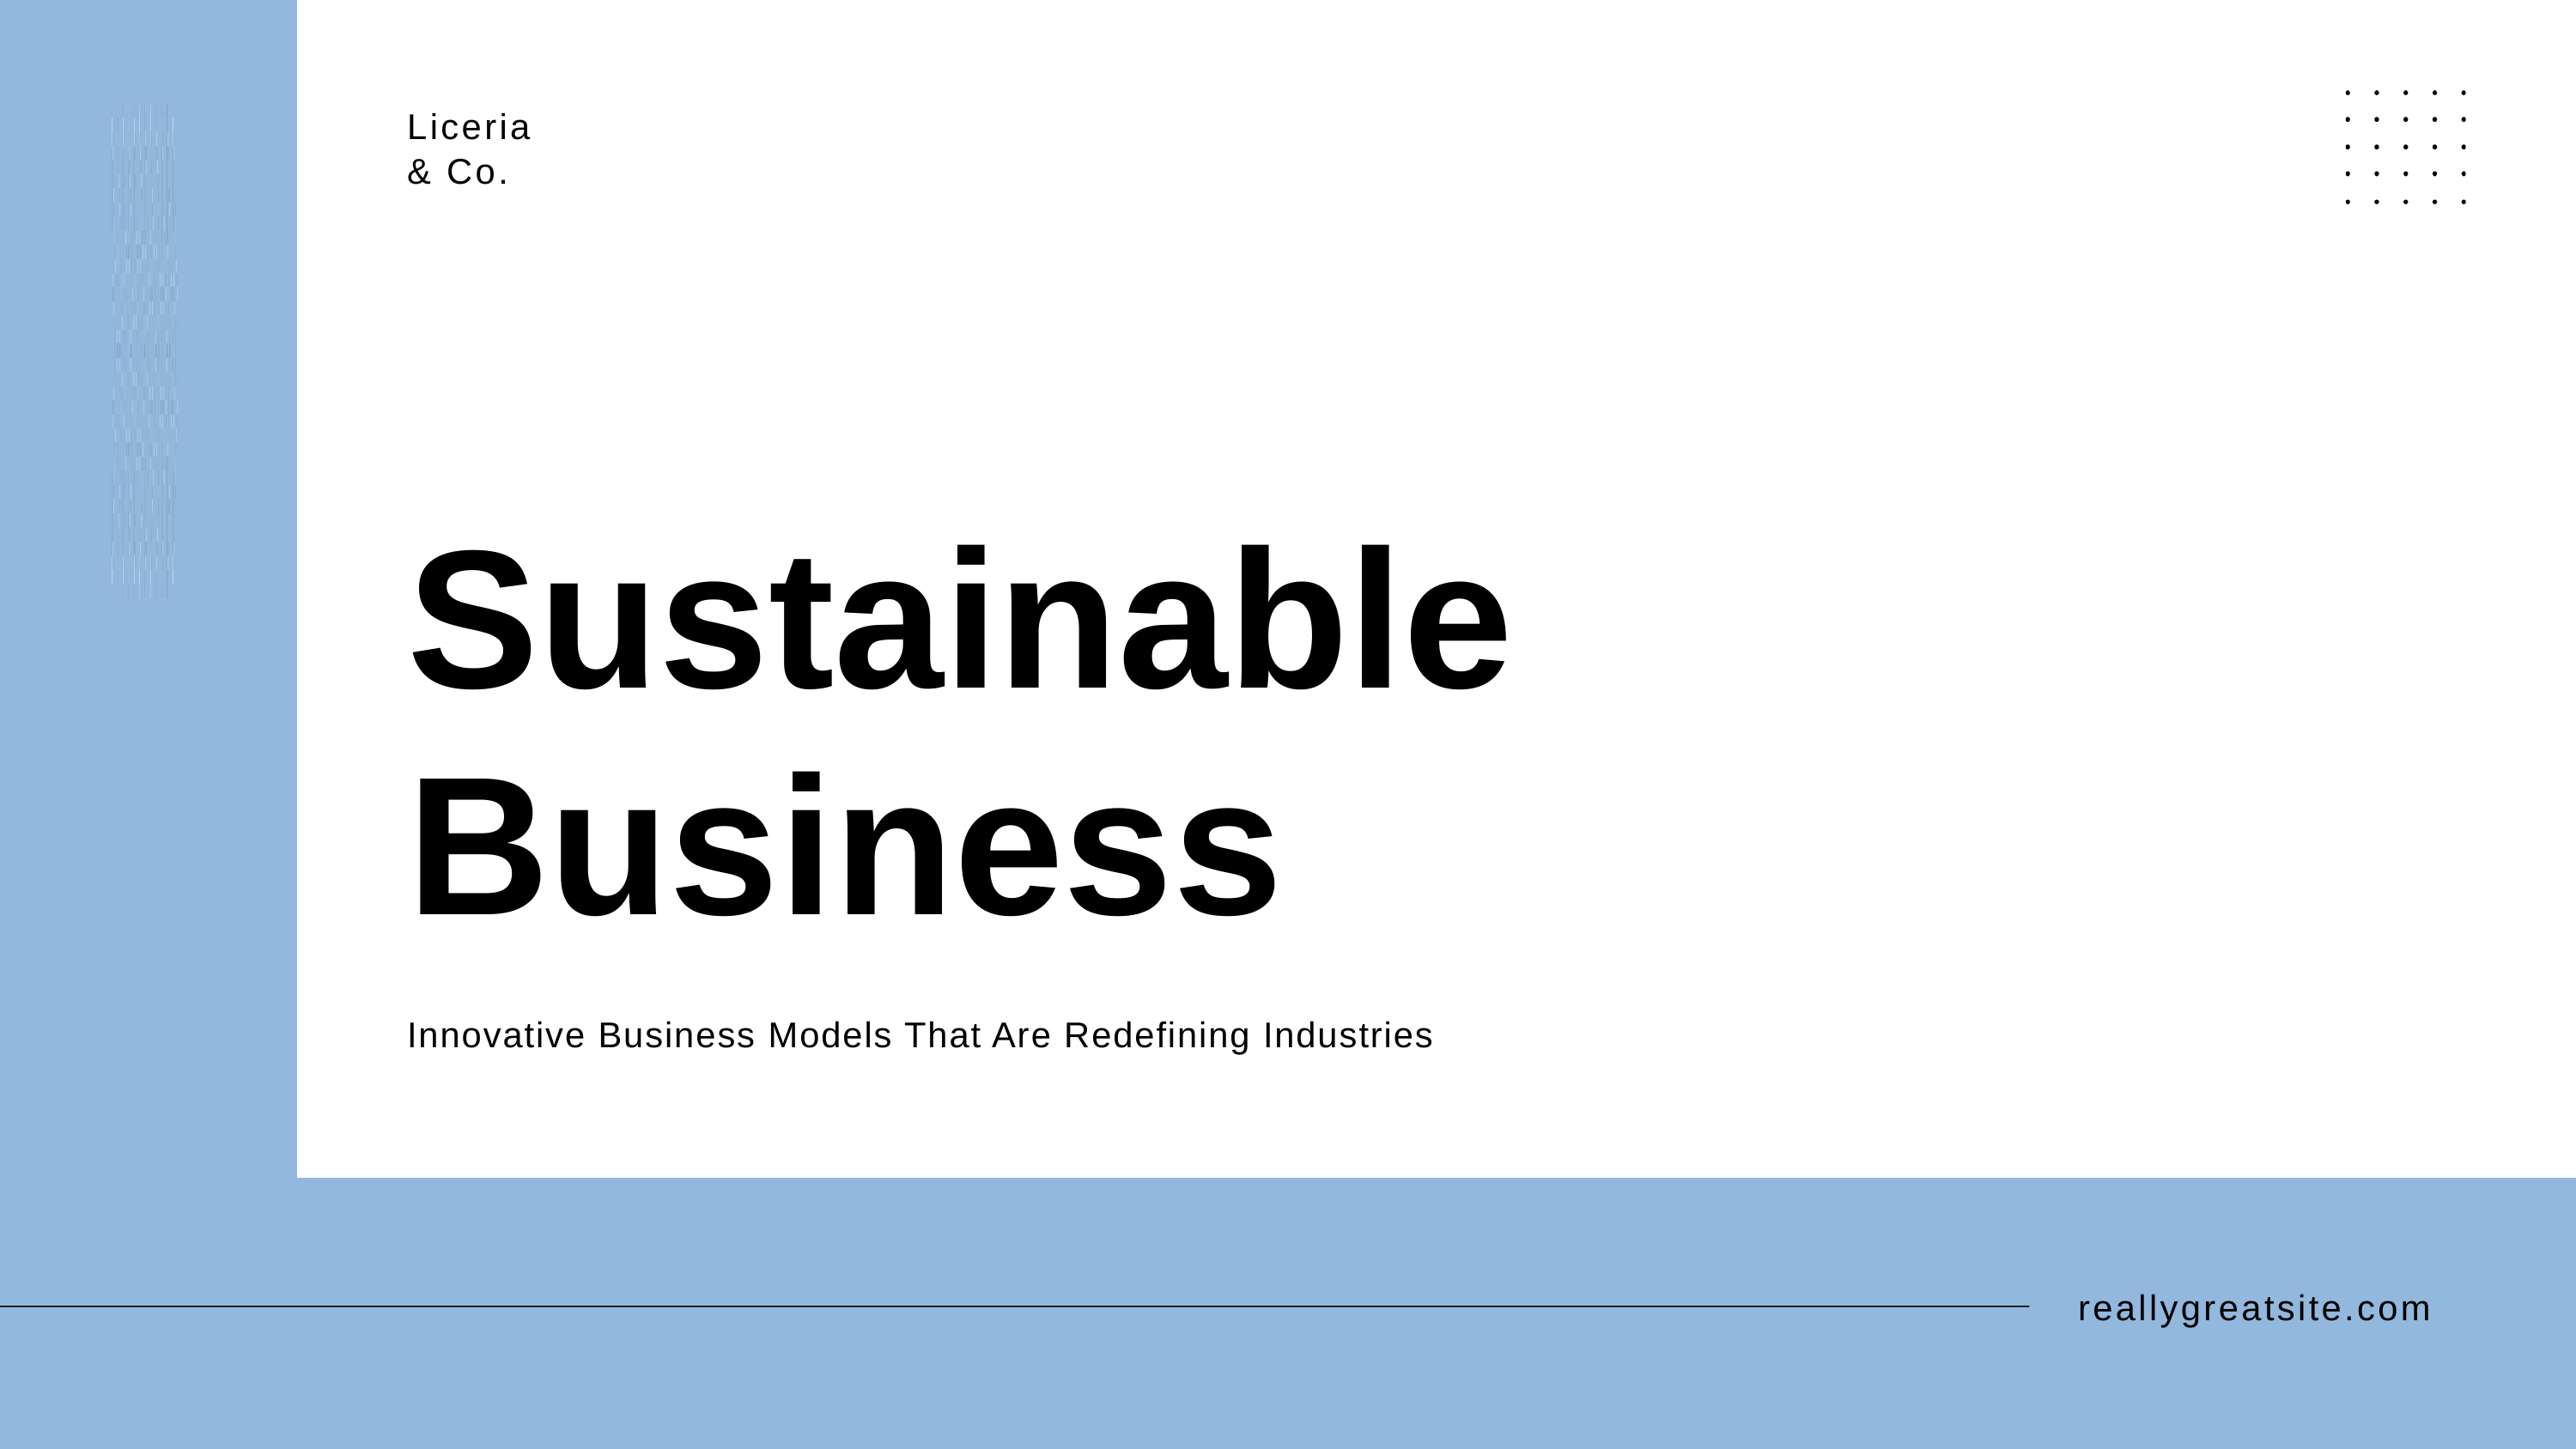

Liceria
& Co.

Sustainable Business
Innovative Business Models That Are Redefining Industries
reallygreatsite.com